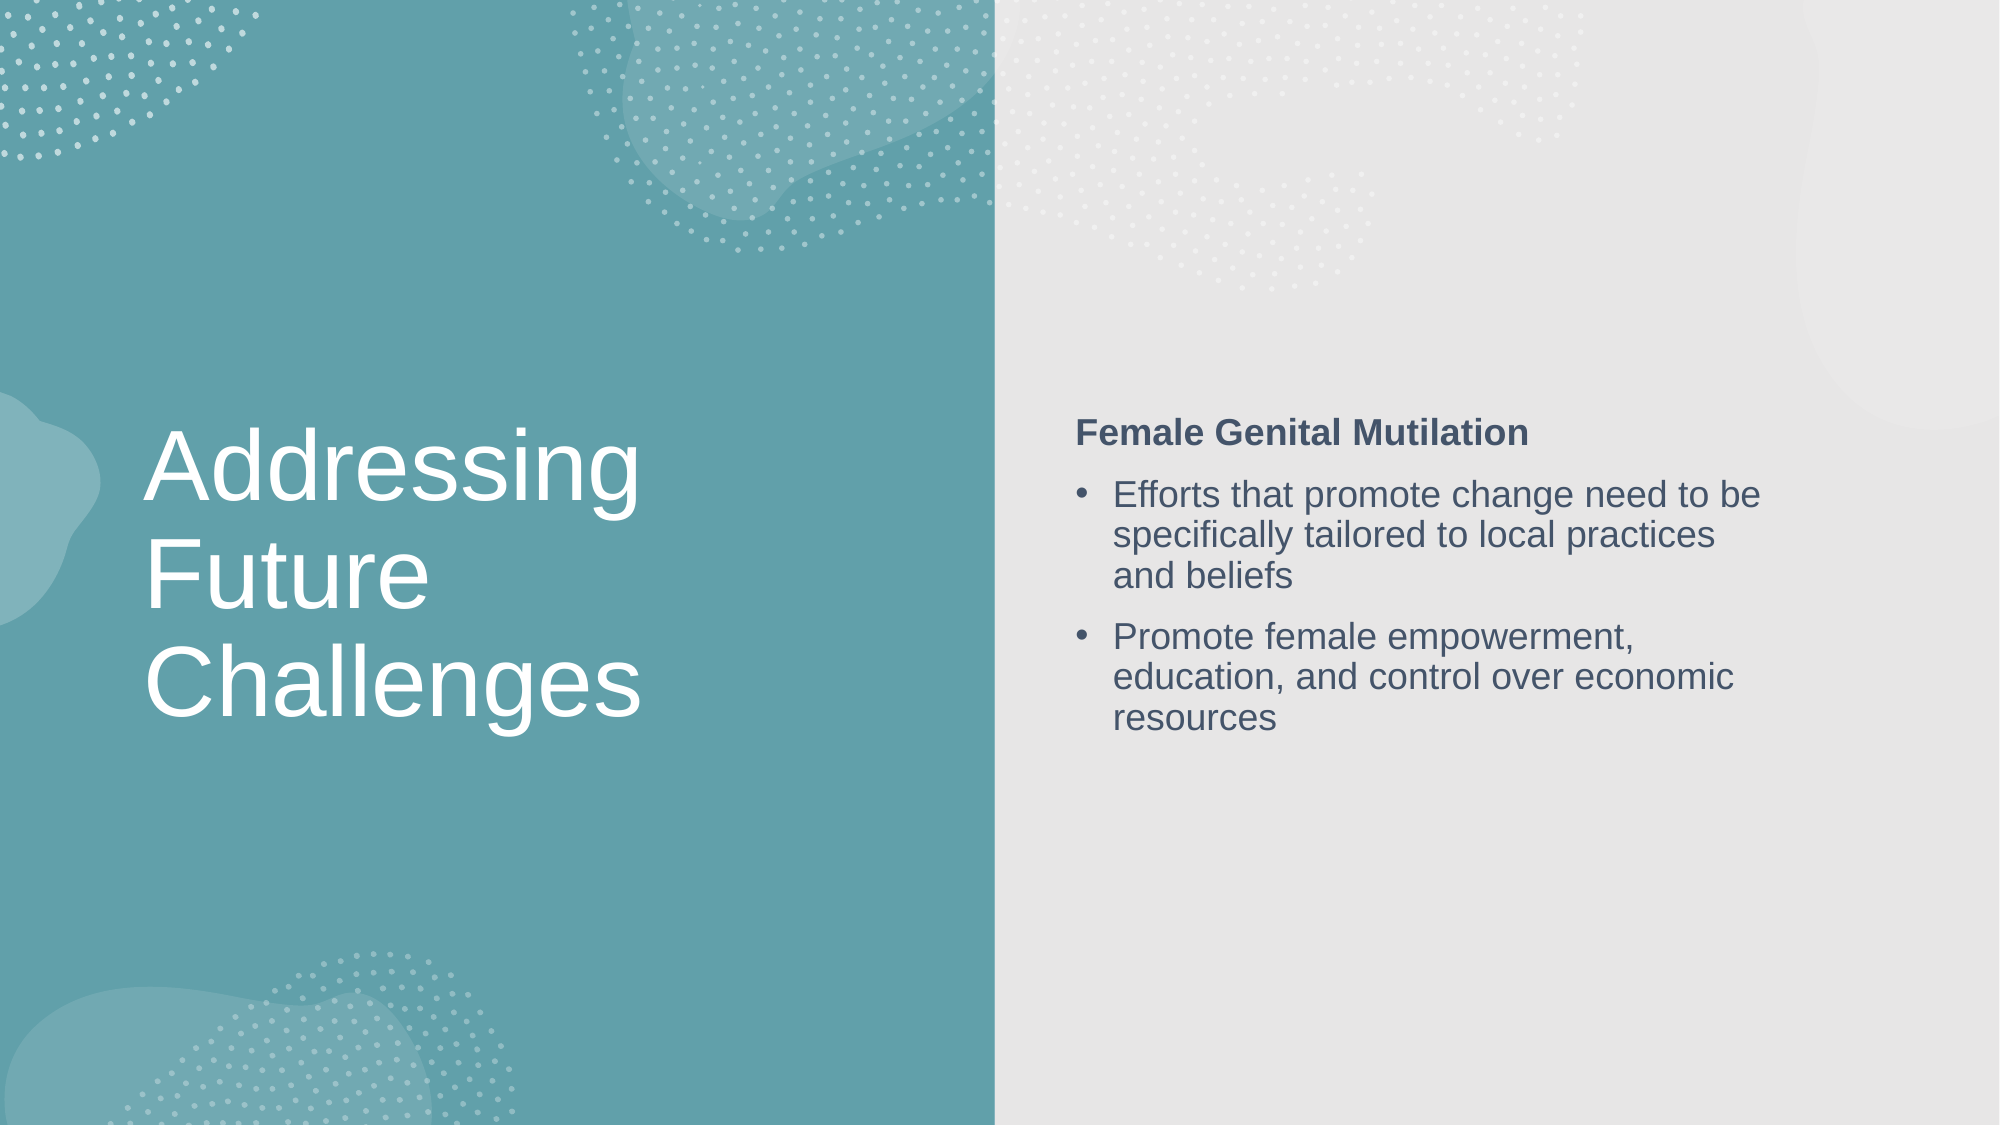

Female Genital Mutilation
Efforts that promote change need to be specifically tailored to local practices and beliefs
Promote female empowerment, education, and control over economic resources
# Addressing Future Challenges